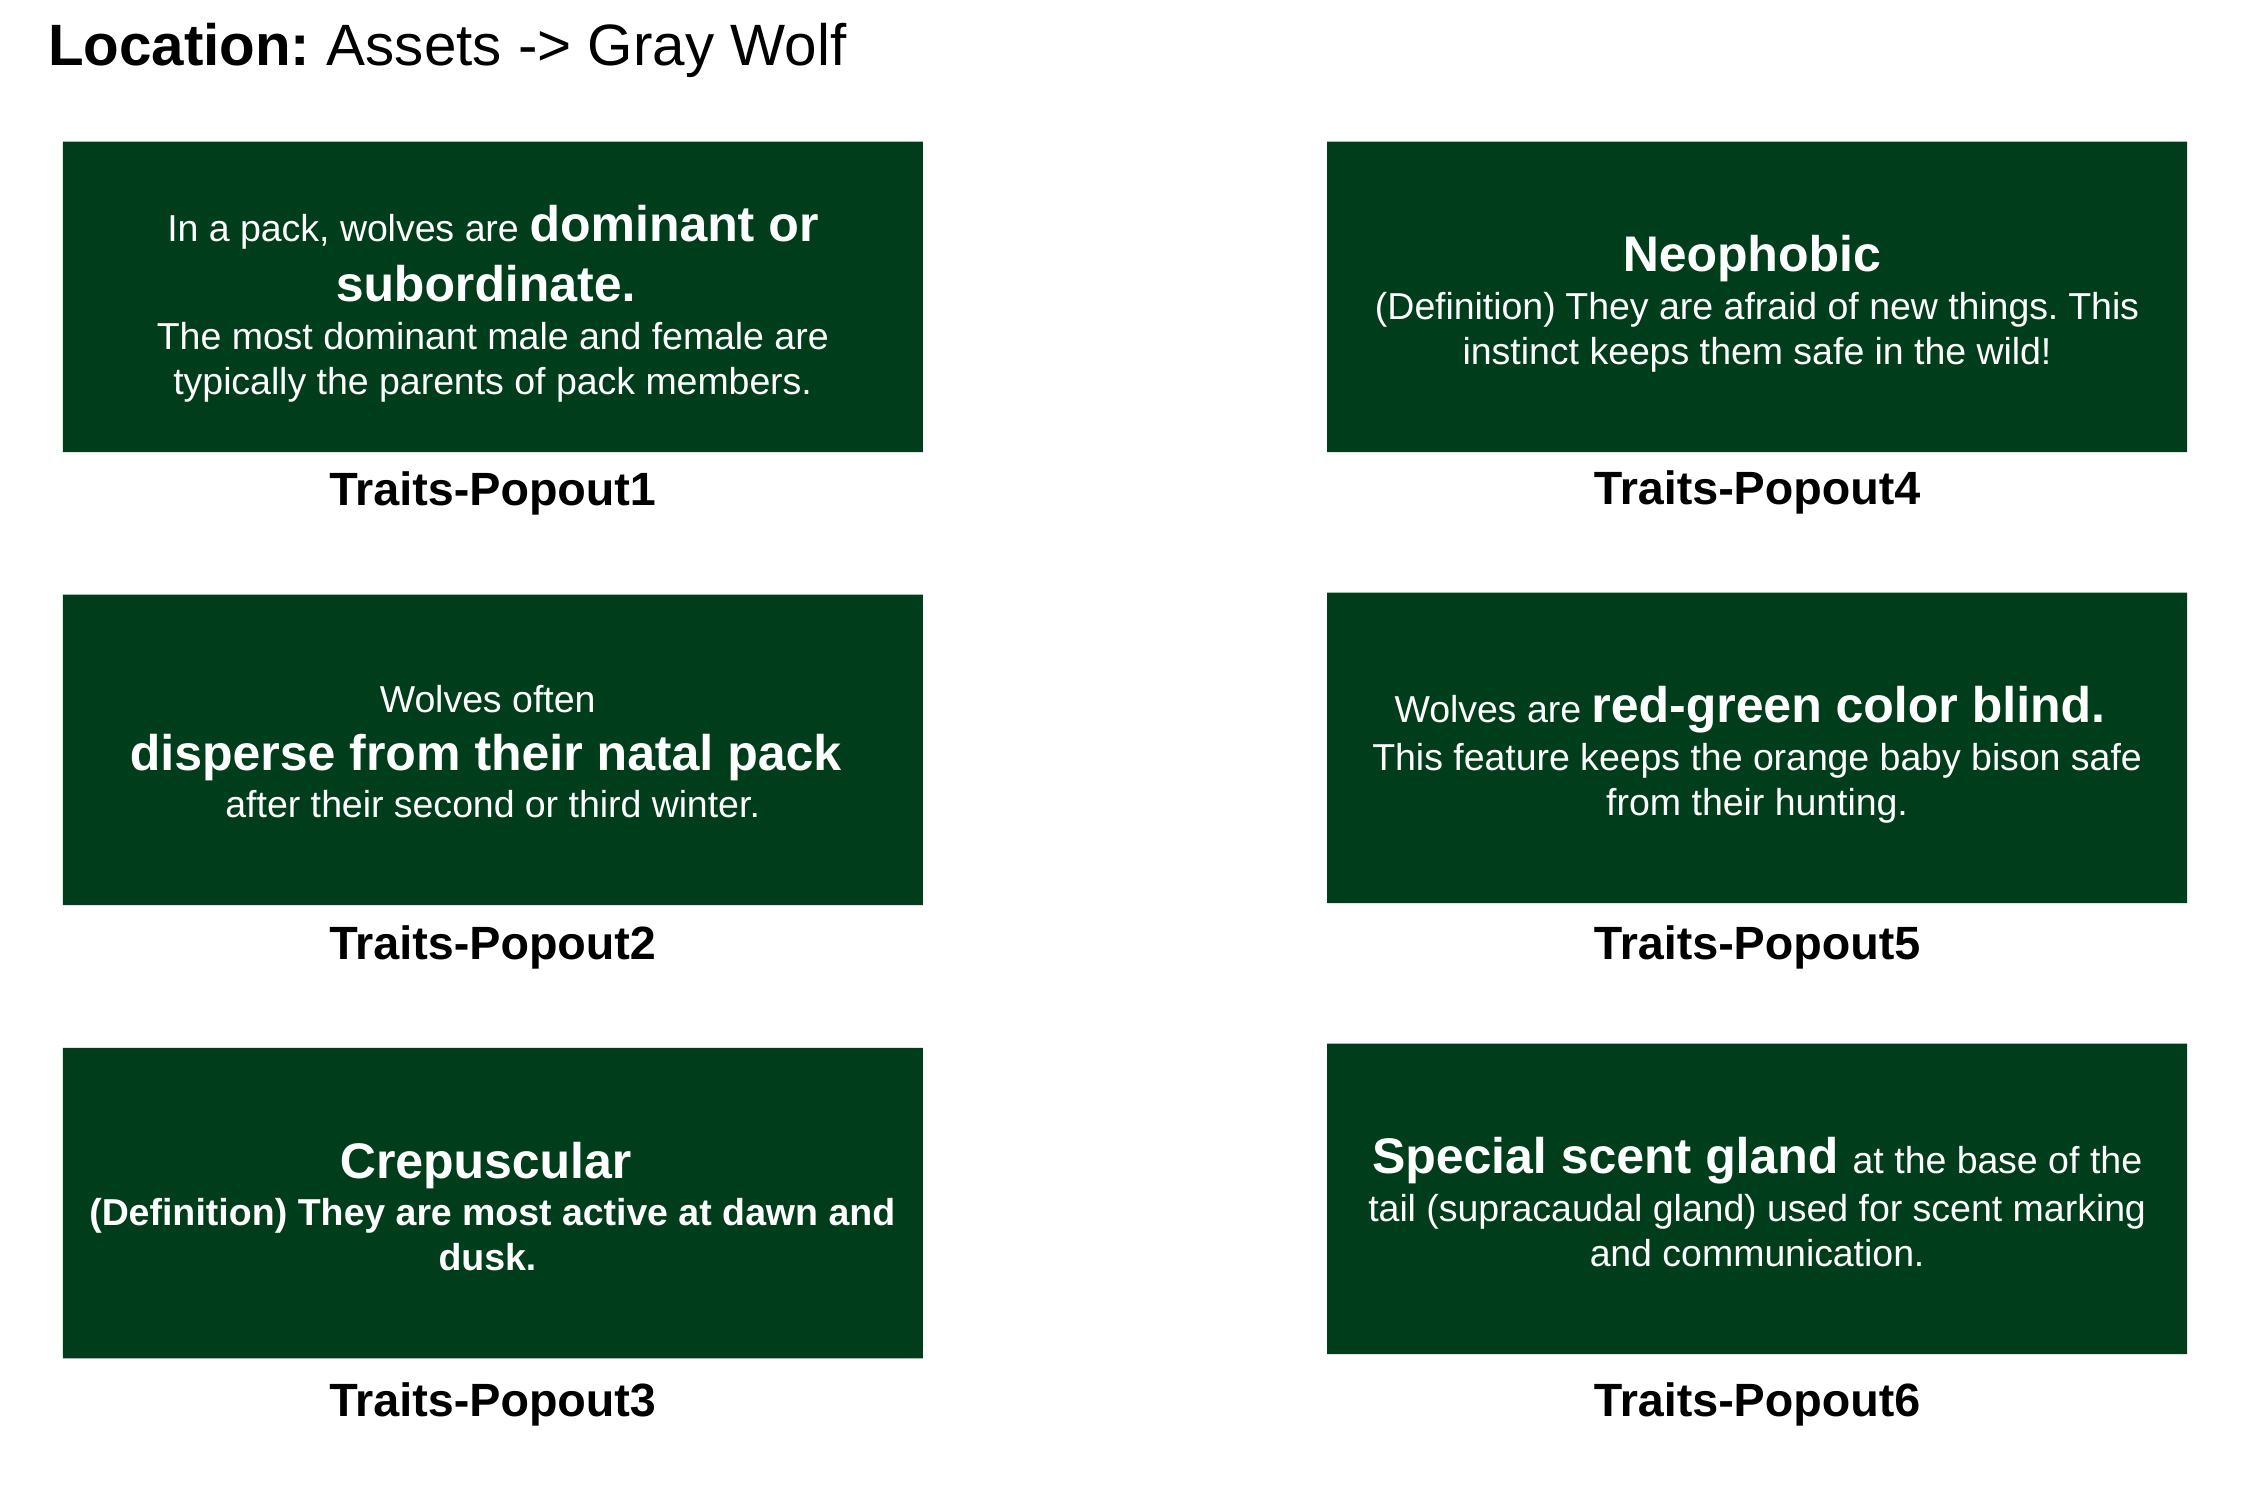

Location: Assets -> Gray Wolf
In a pack, wolves are dominant or subordinate.
The most dominant male and female are typically the parents of pack members.
Neophobic
(Definition) They are afraid of new things. This instinct keeps them safe in the wild!
Traits-Popout4
Traits-Popout1
Wolves are red-green color blind.
This feature keeps the orange baby bison safe from their hunting.
Wolves often
disperse from their natal pack
after their second or third winter.
Traits-Popout2
Traits-Popout5
Special scent gland at the base of the tail (supracaudal gland) used for scent marking and communication.
Crepuscular
(Definition) They are most active at dawn and dusk.
Traits-Popout3
Traits-Popout6